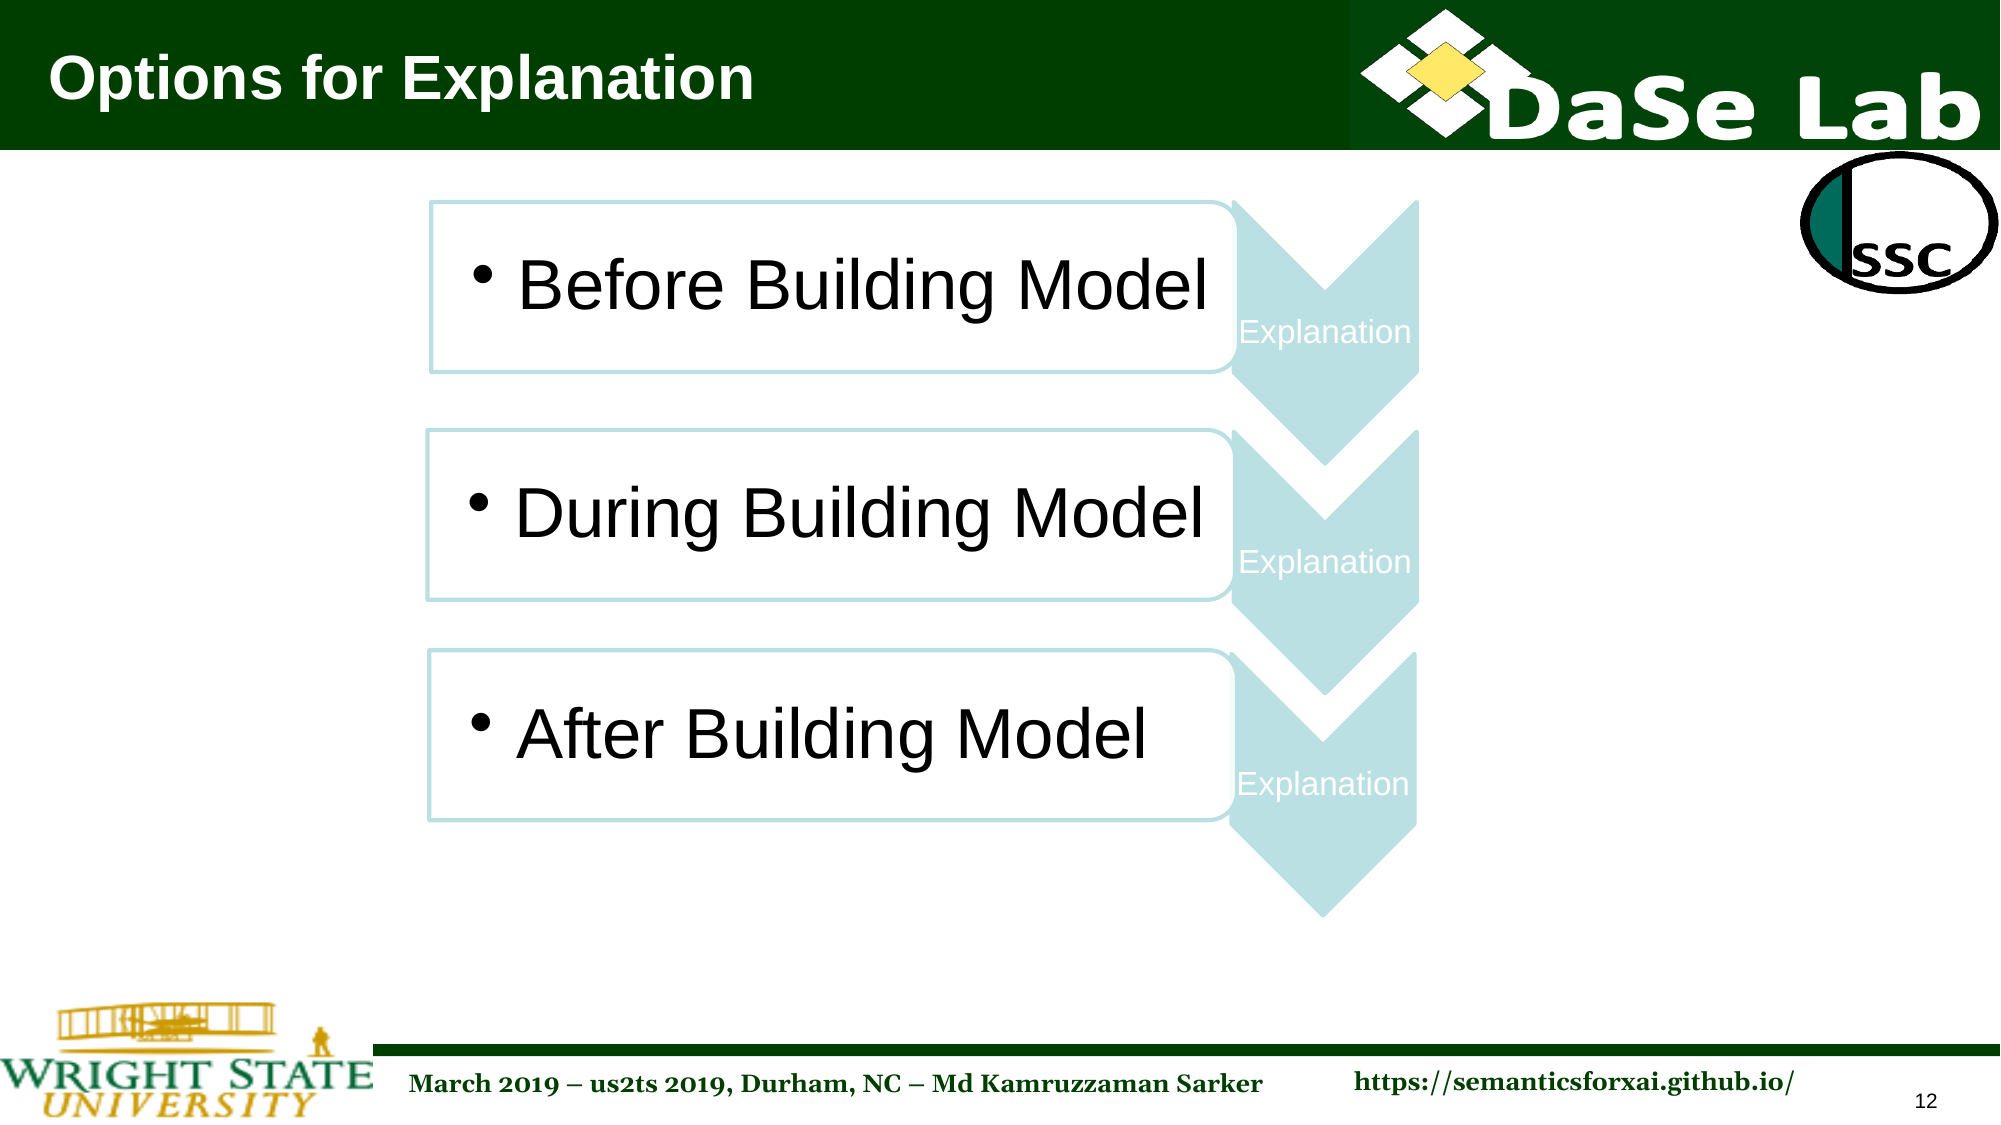

# Options for Explanation
Explanation
Before Building Model
Explanation
During Building Model
Explanation
After Building Model